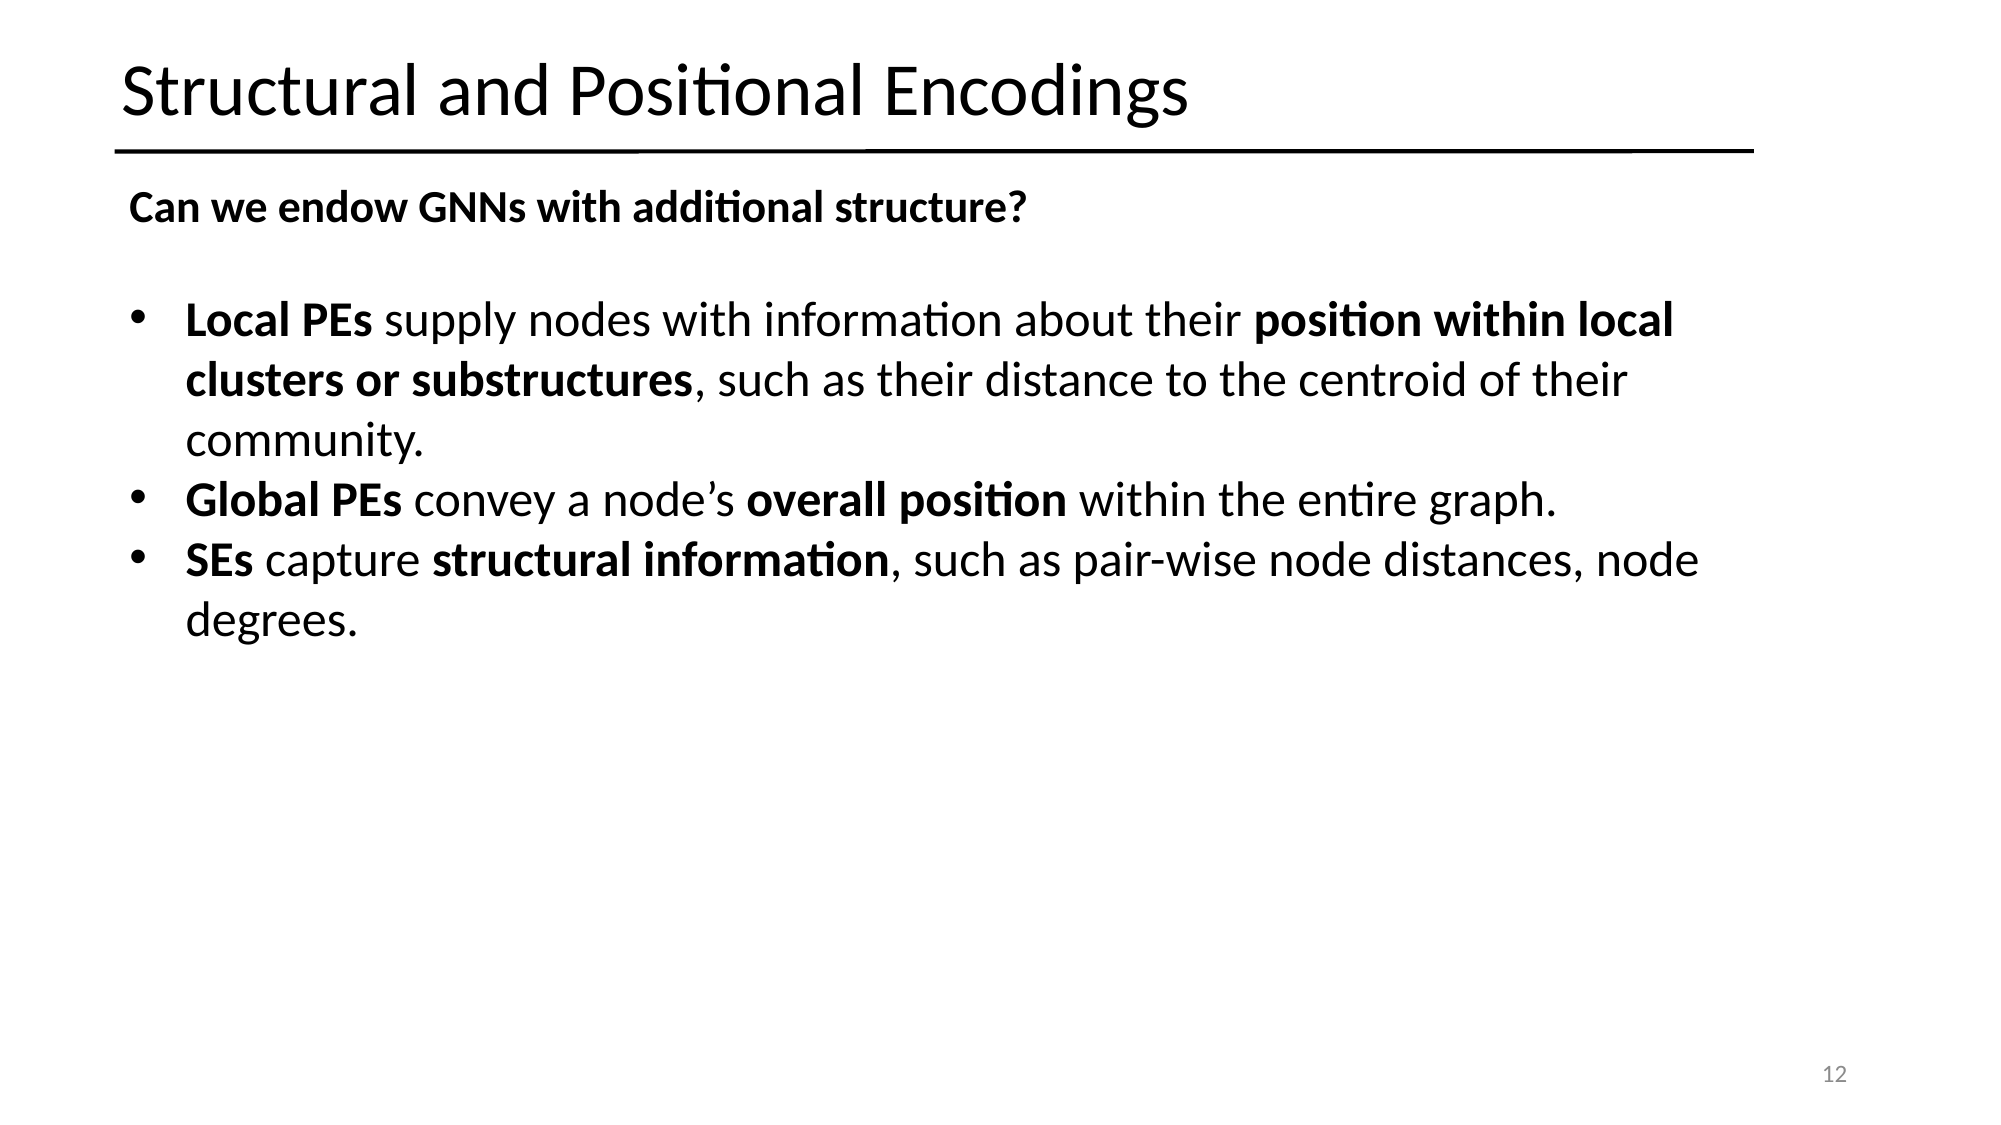

Structural and Positional Encodings
Can we endow GNNs with additional structure?

Local PEs supply nodes with information about their position within local clusters or substructures, such as their distance to the centroid of their community.
Global PEs convey a node’s overall position within the entire graph.
SEs capture structural information, such as pair-wise node distances, node degrees.

12